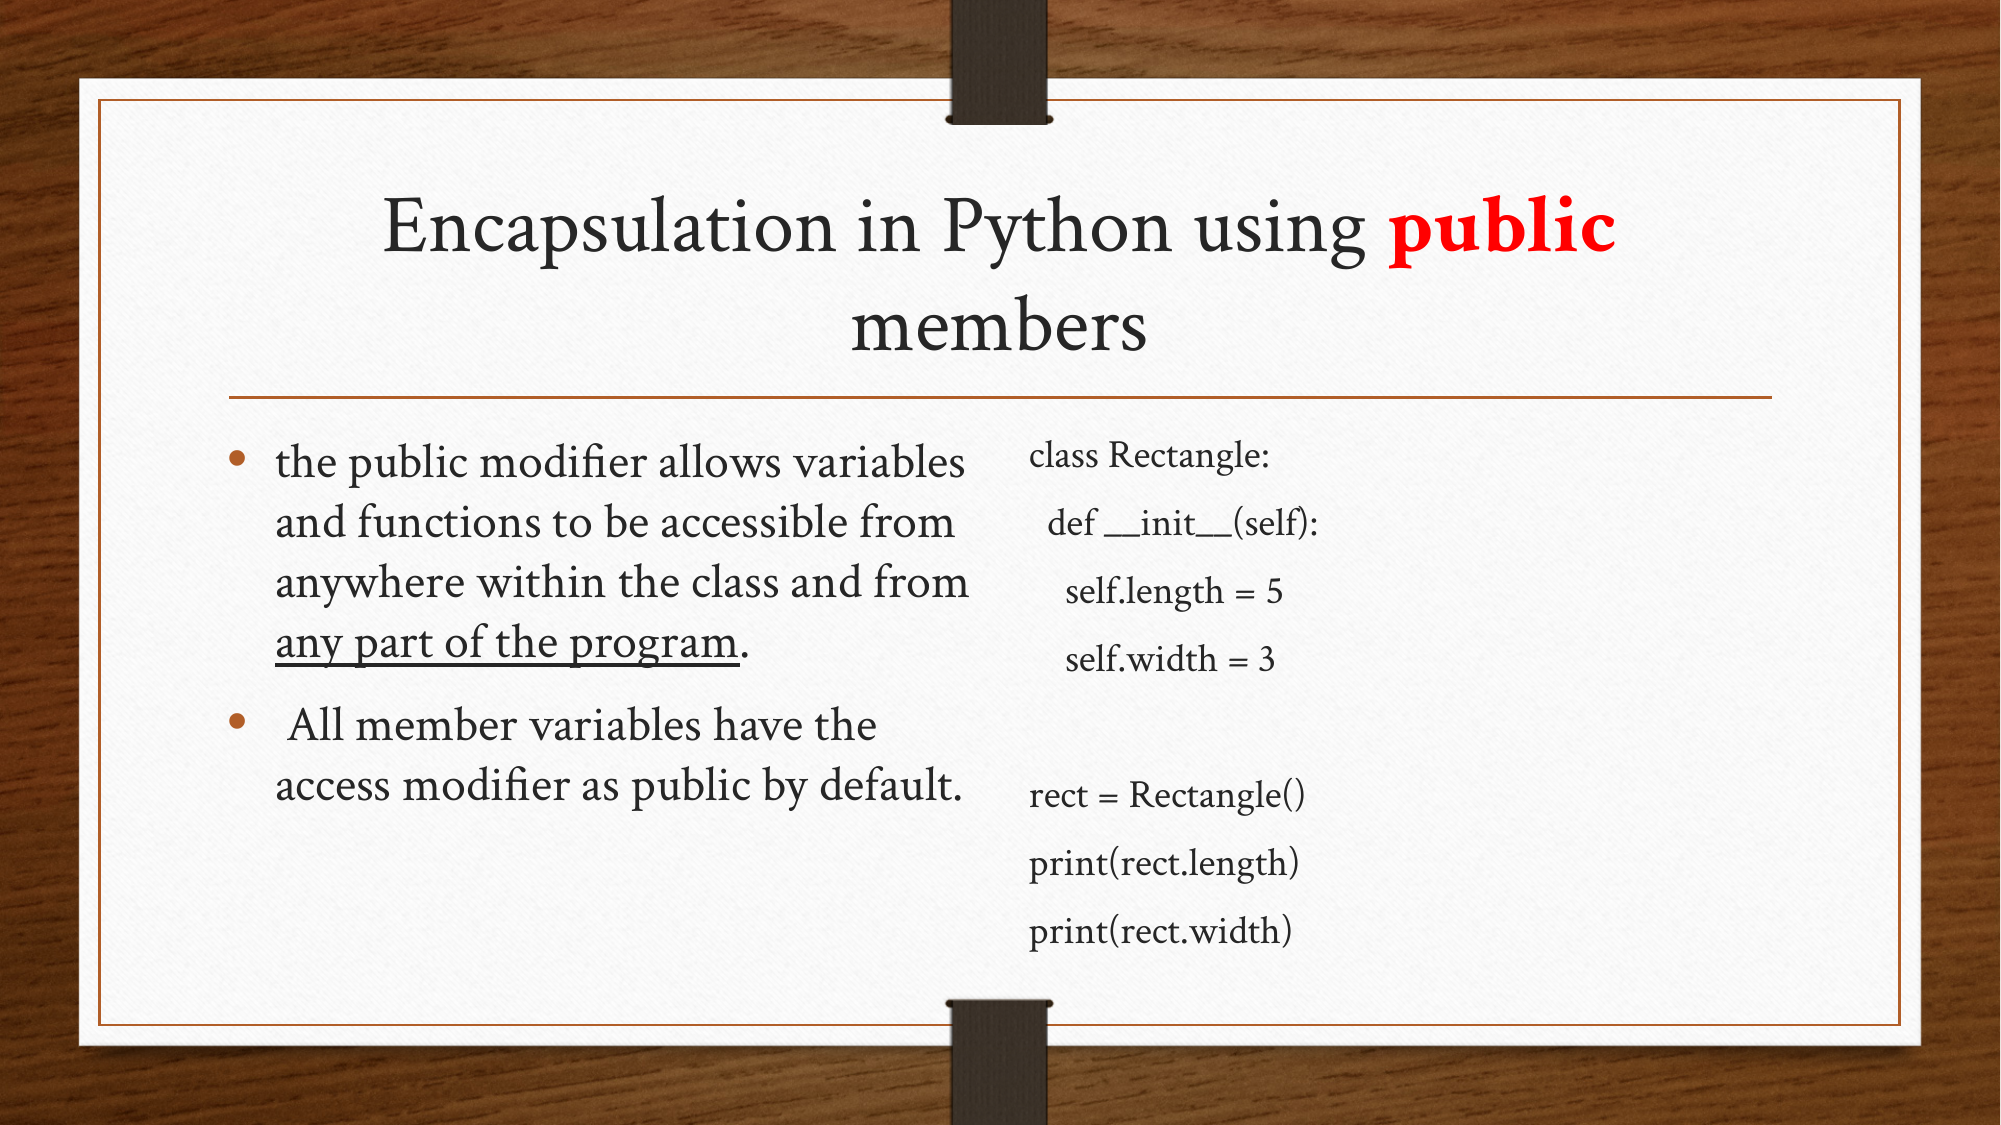

# Encapsulation in Python using public members
the public modifier allows variables and functions to be accessible from anywhere within the class and from any part of the program.
 All member variables have the access modifier as public by default.
class Rectangle:
  def __init__(self):
    self.length = 5
    self.width = 3

rect = Rectangle()
print(rect.length)
print(rect.width)